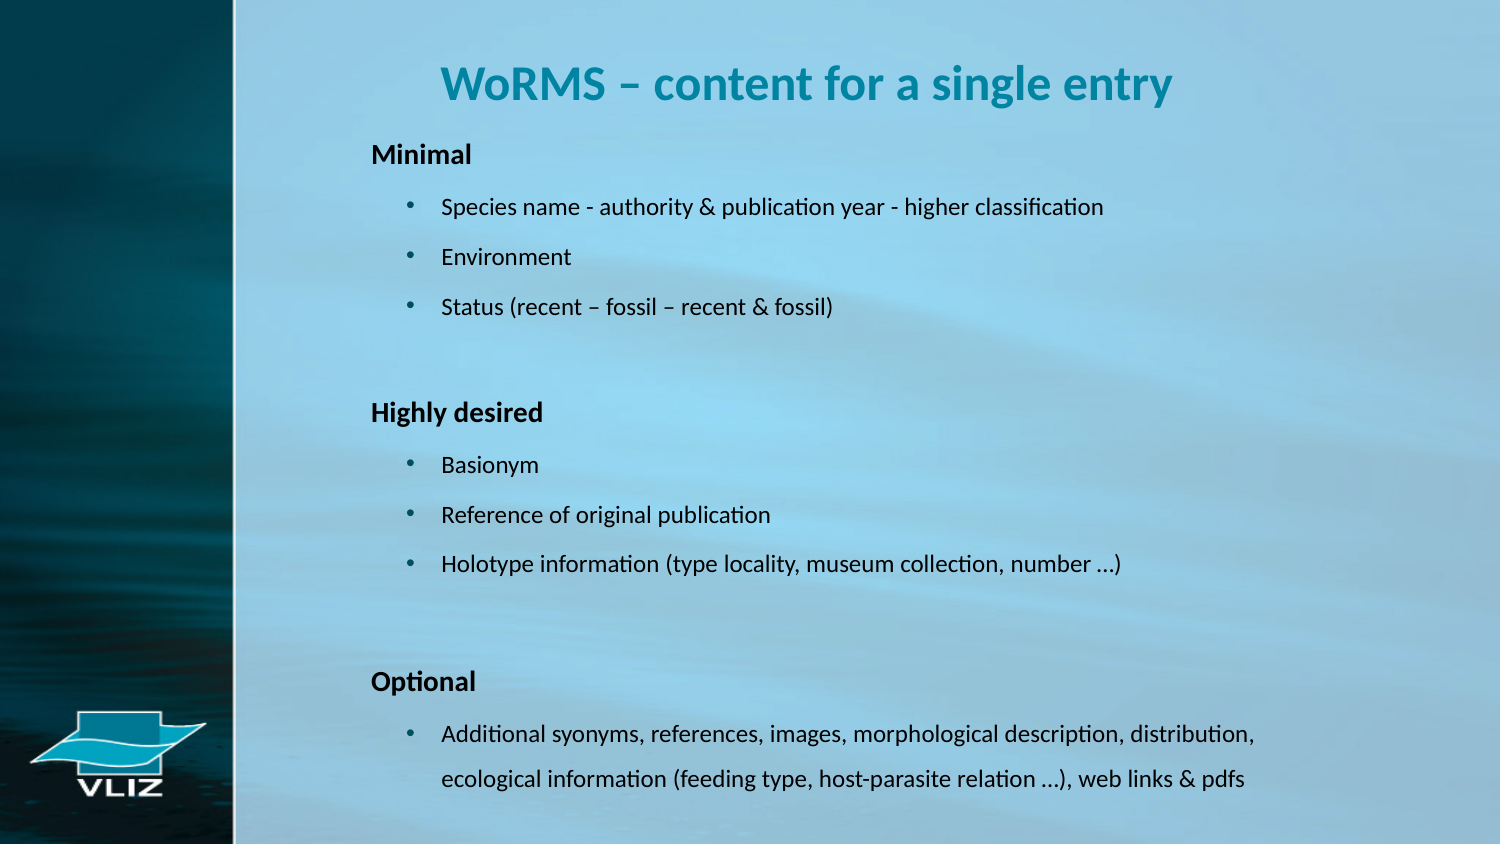

# WoRMS – content for a single entry
Minimal
Species name - authority & publication year - higher classification
Environment
Status (recent – fossil – recent & fossil)

Highly desired
Basionym
Reference of original publication
Holotype information (type locality, museum collection, number …)

Optional
Additional syonyms, references, images, morphological description, distribution, ecological information (feeding type, host-parasite relation …), web links & pdfs